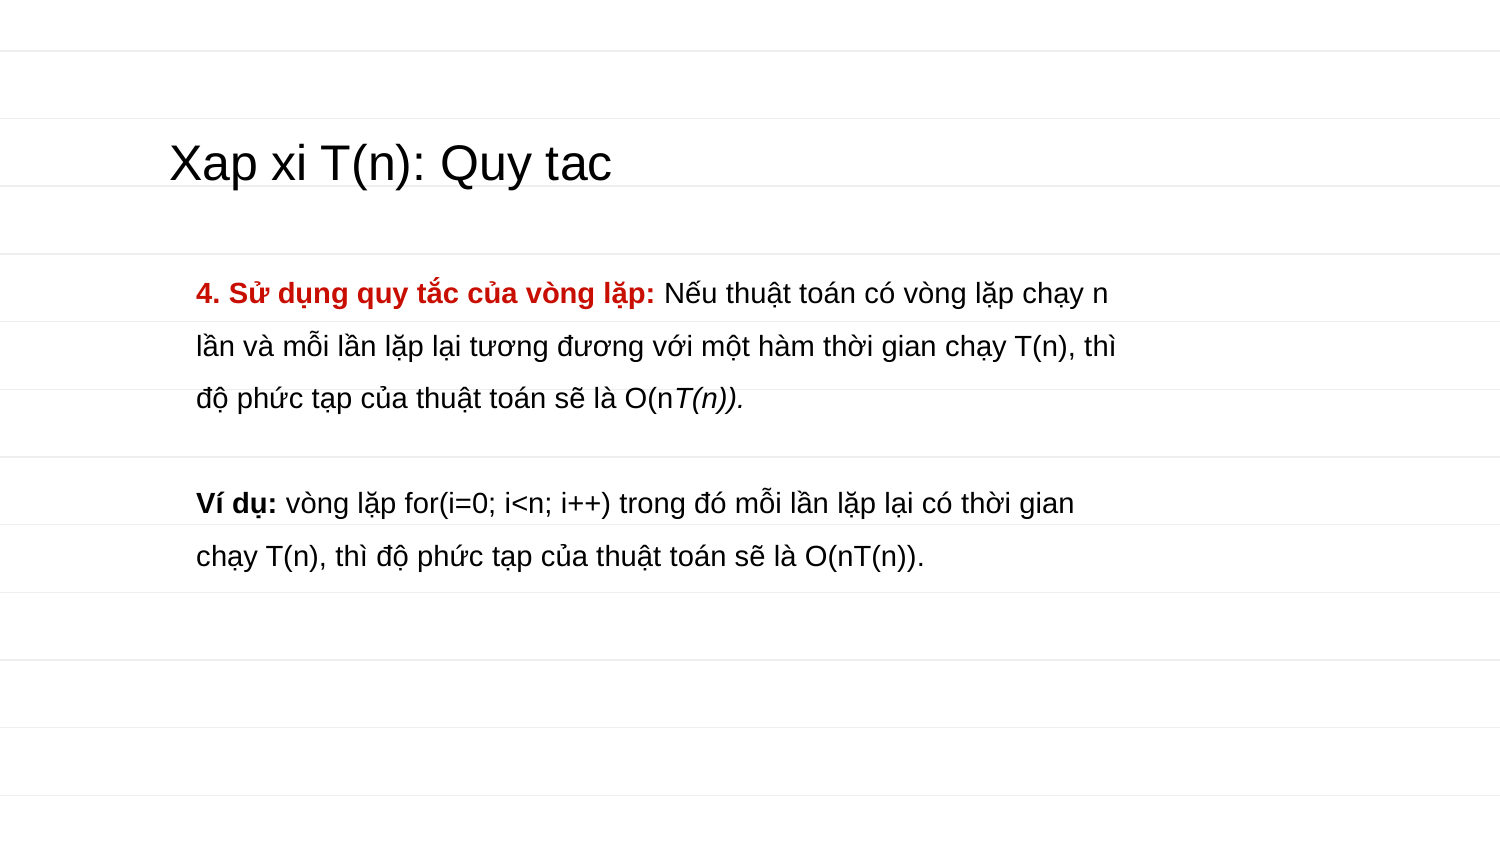

# Xap xi T(n): Quy tac
4. Sử dụng quy tắc của vòng lặp: Nếu thuật toán có vòng lặp chạy n lần và mỗi lần lặp lại tương đương với một hàm thời gian chạy T(n), thì độ phức tạp của thuật toán sẽ là O(nT(n)).

Ví dụ: vòng lặp for(i=0; i<n; i++) trong đó mỗi lần lặp lại có thời gian chạy T(n), thì độ phức tạp của thuật toán sẽ là O(nT(n)).